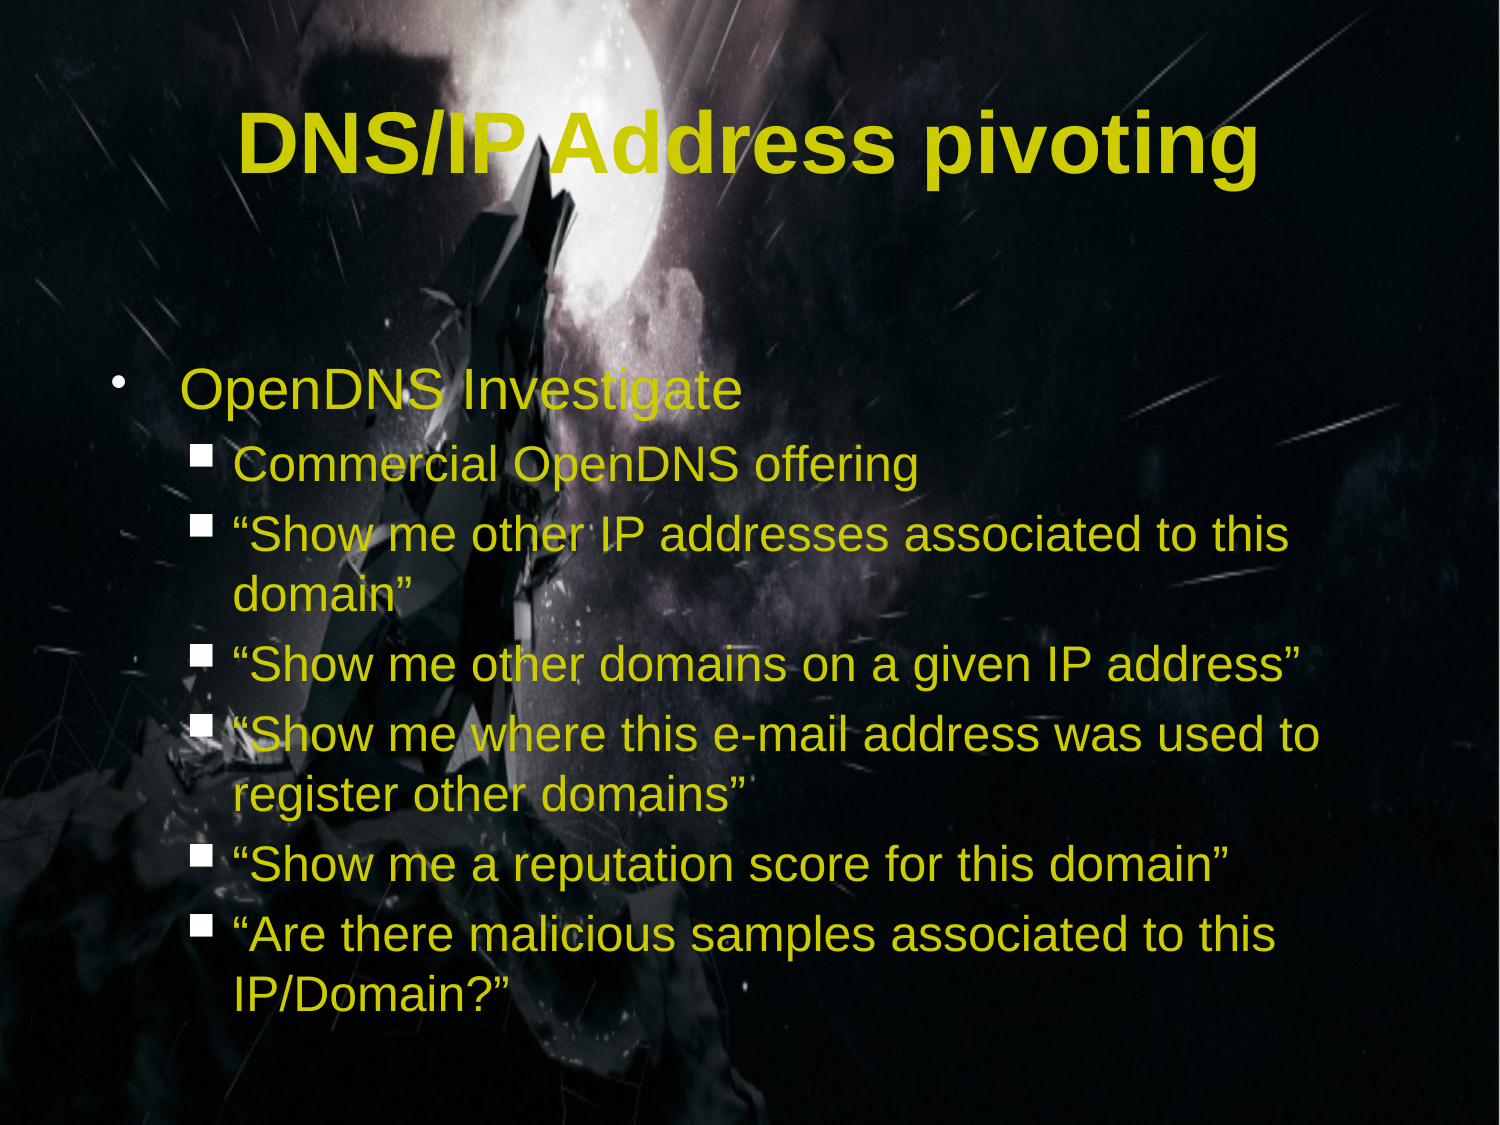

# DNS/IP Address pivoting

OpenDNS Investigate
Commercial OpenDNS offering
“Show me other IP addresses associated to this domain”
“Show me other domains on a given IP address”
“Show me where this e-mail address was used to register other domains”
“Show me a reputation score for this domain”
“Are there malicious samples associated to this IP/Domain?”